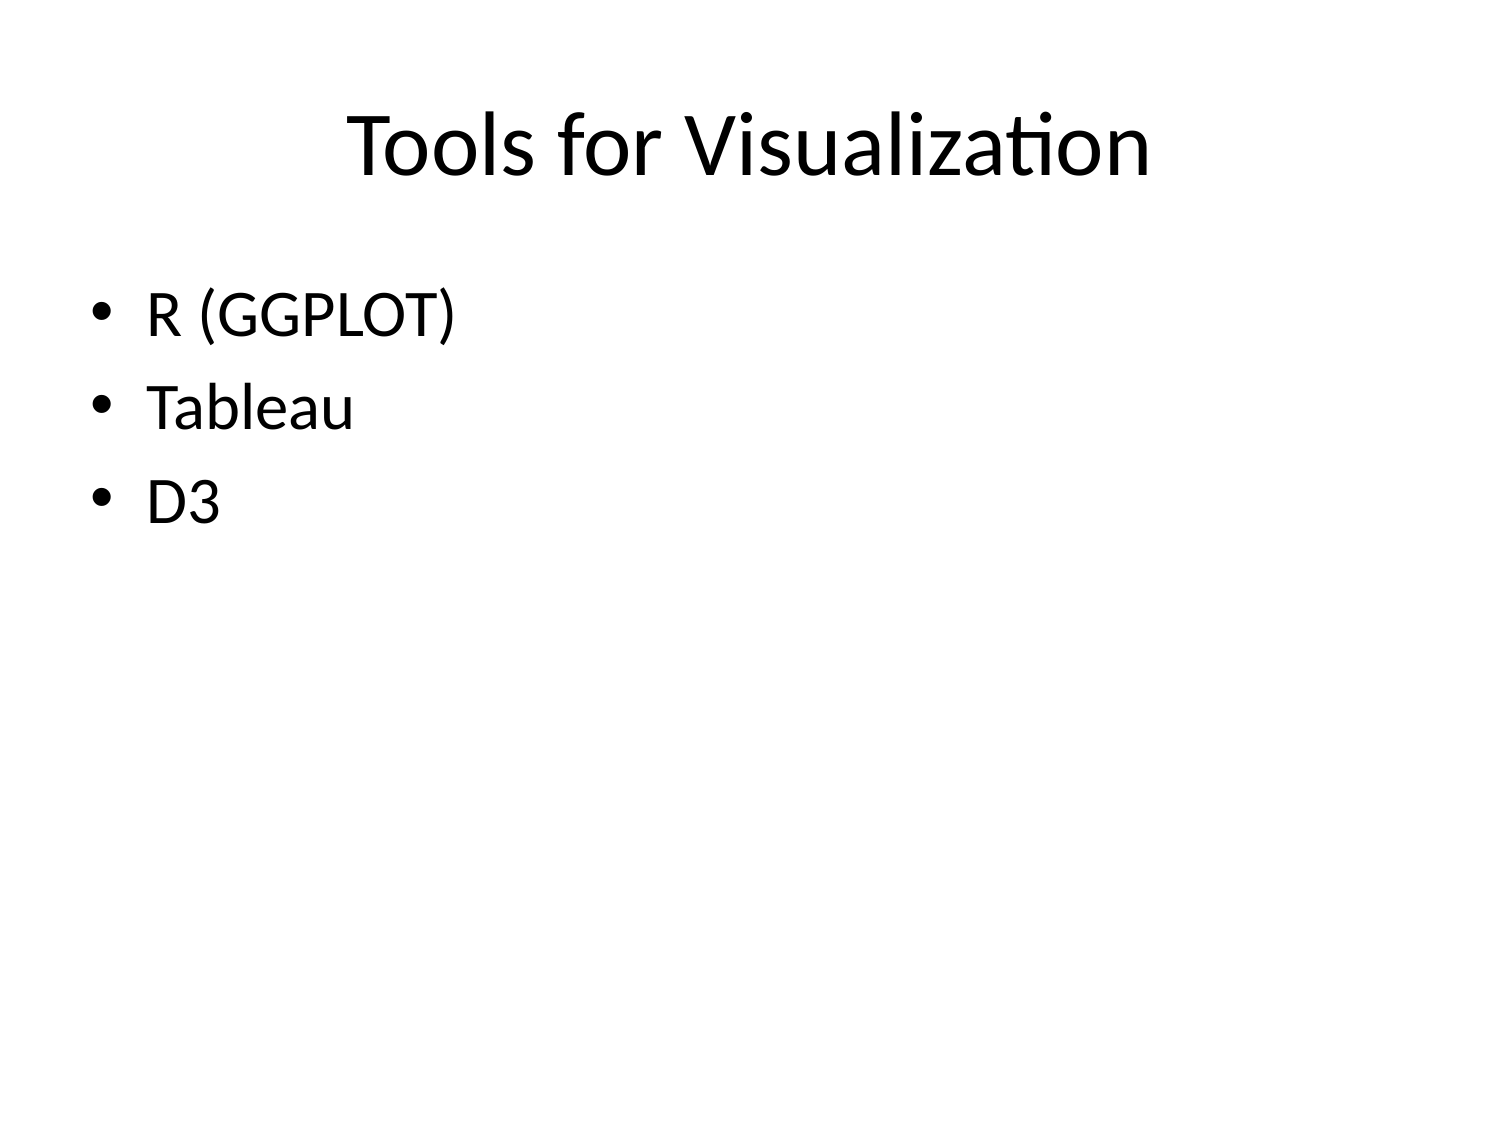

# Tools for Visualization
R (GGPLOT)
Tableau
D3